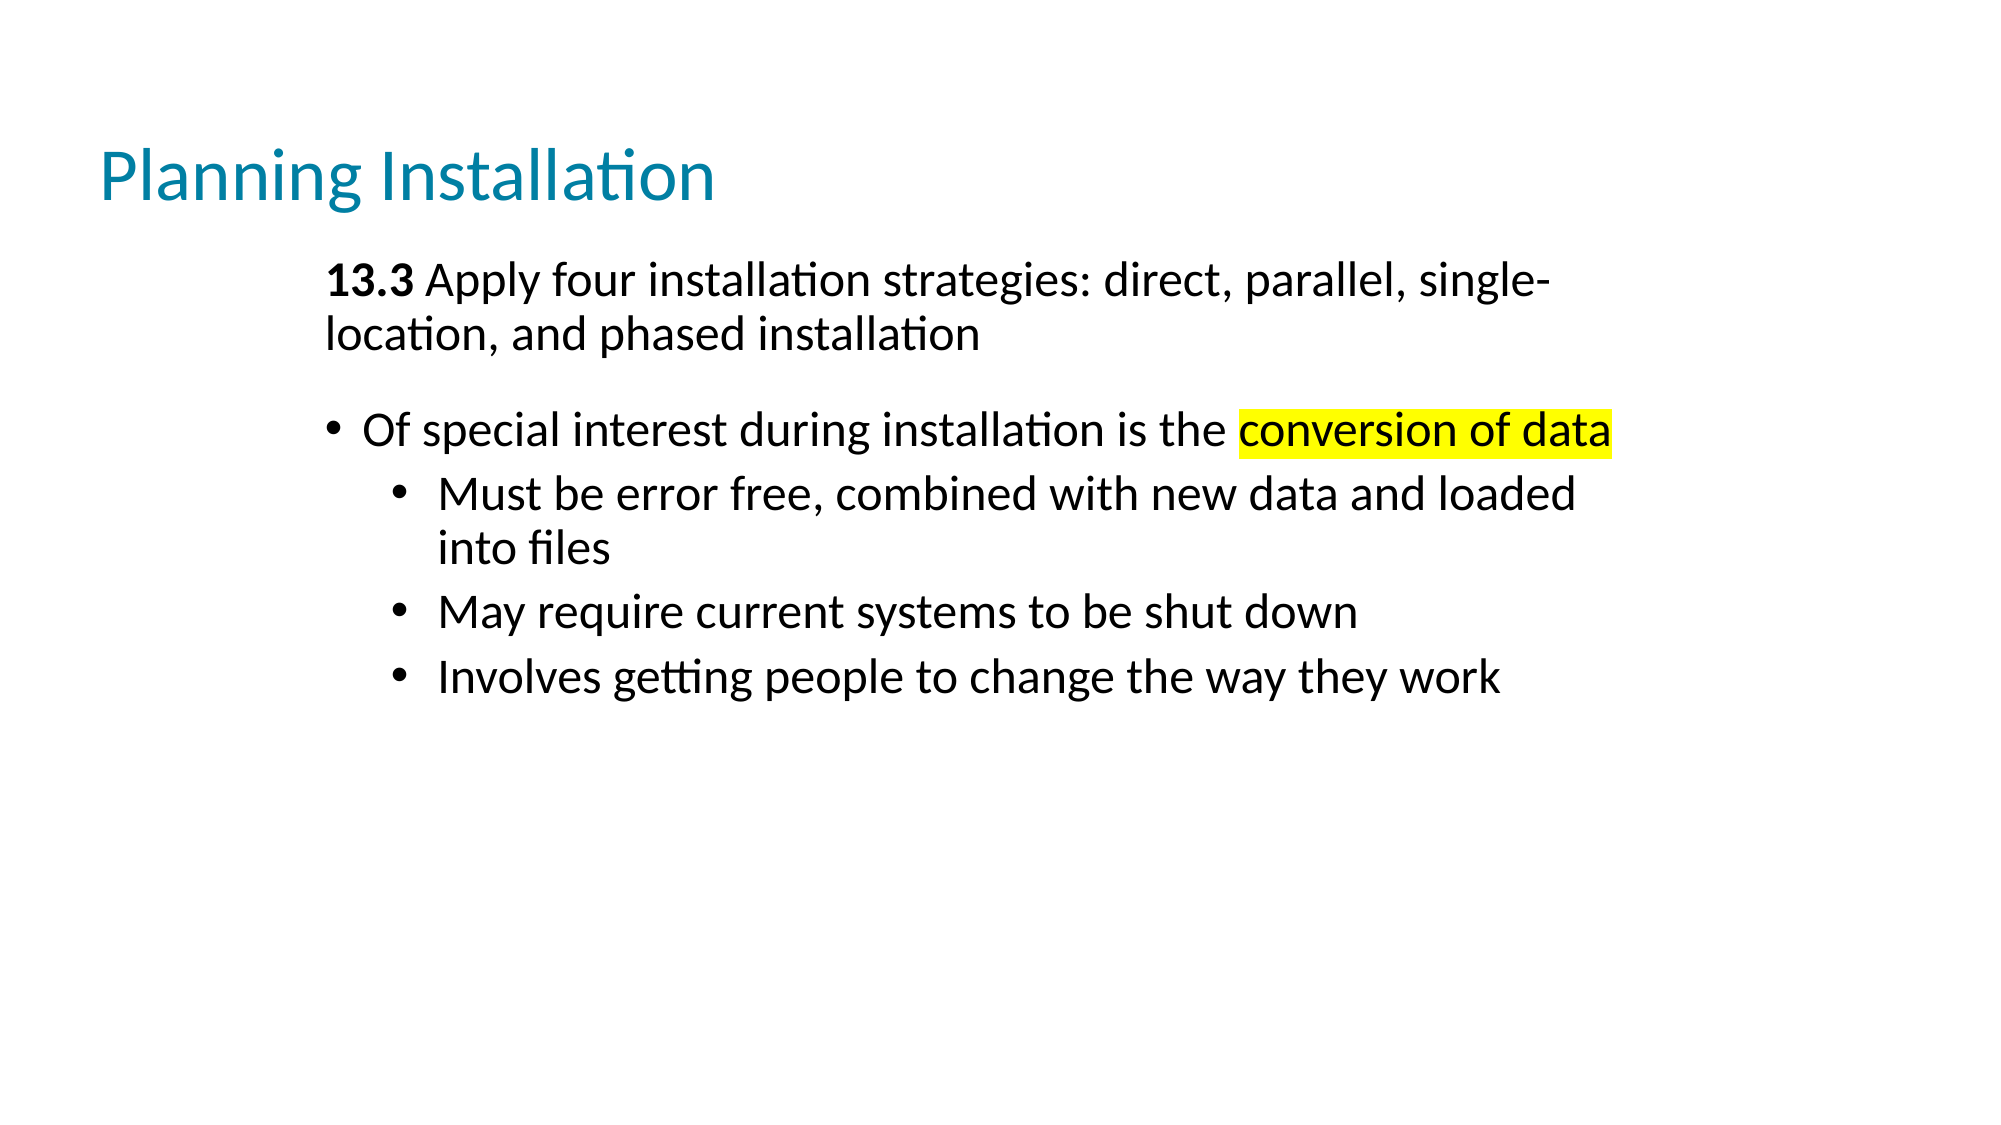

# Planning Installation
13.3 Apply four installation strategies: direct, parallel, single-location, and phased installation
Of special interest during installation is the conversion of data
Must be error free, combined with new data and loaded into files
May require current systems to be shut down
Involves getting people to change the way they work